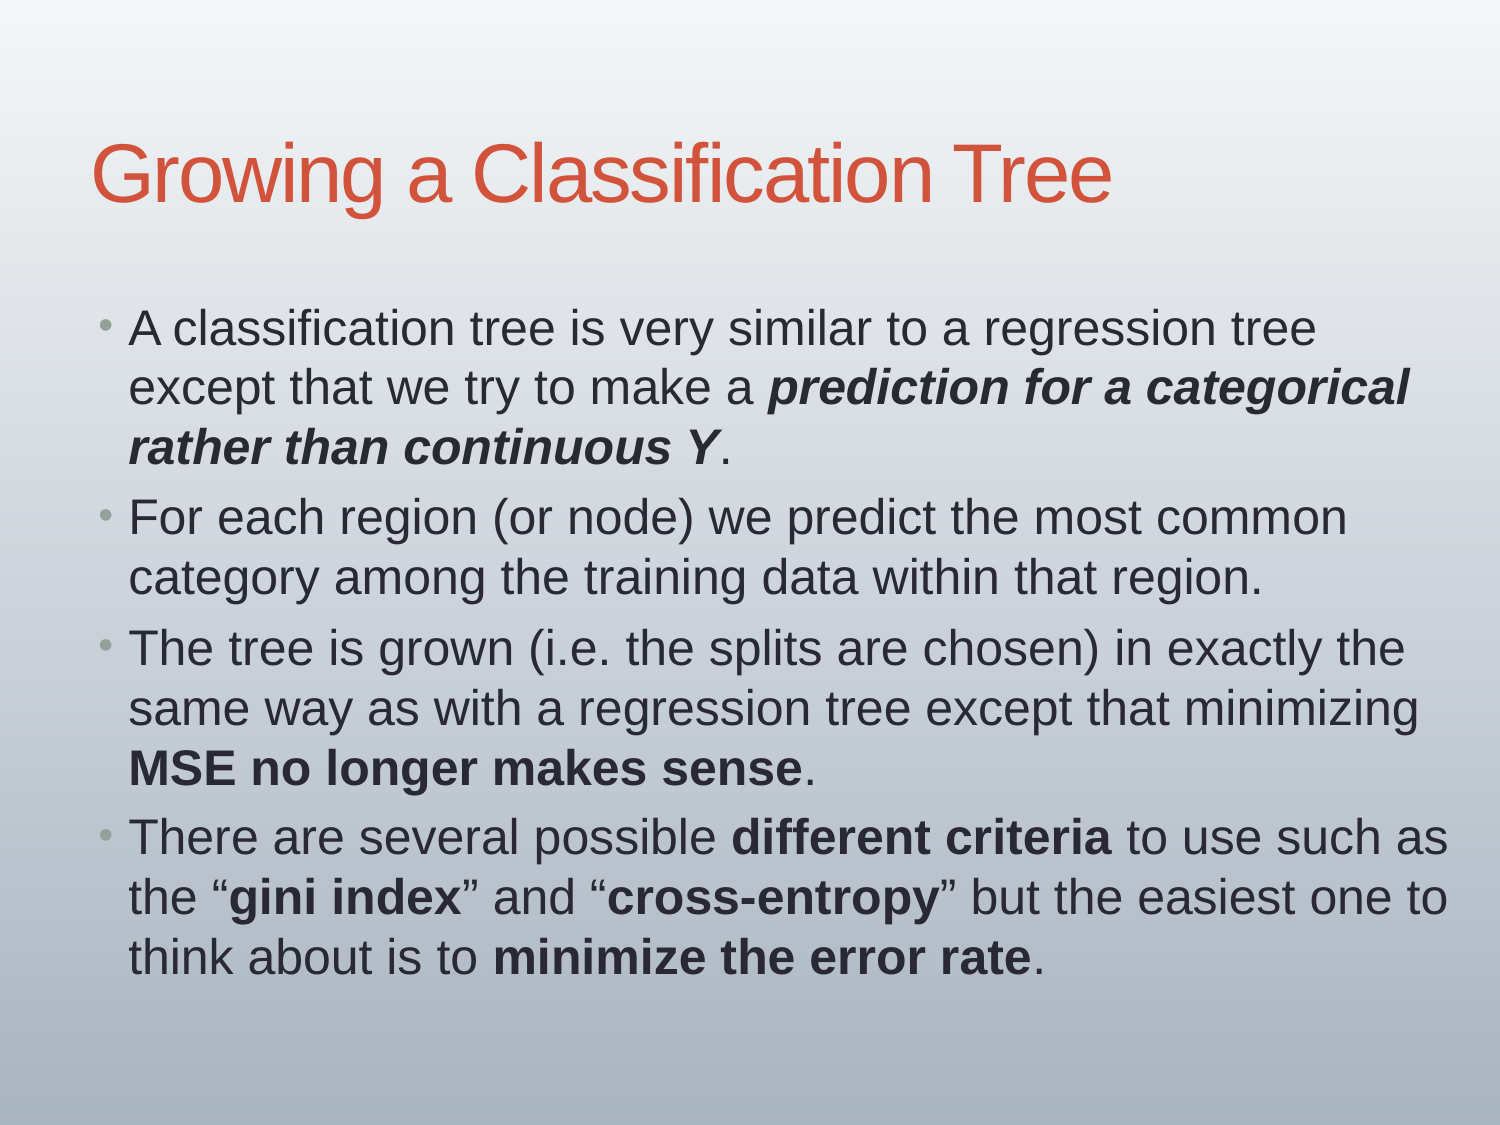

21
# Growing a Classification Tree
A classification tree is very similar to a regression tree except that we try to make a prediction for a categorical rather than continuous Y.
For each region (or node) we predict the most common category among the training data within that region.
The tree is grown (i.e. the splits are chosen) in exactly the same way as with a regression tree except that minimizing MSE no longer makes sense.
There are several possible different criteria to use such as the “gini index” and “cross-entropy” but the easiest one to think about is to minimize the error rate.